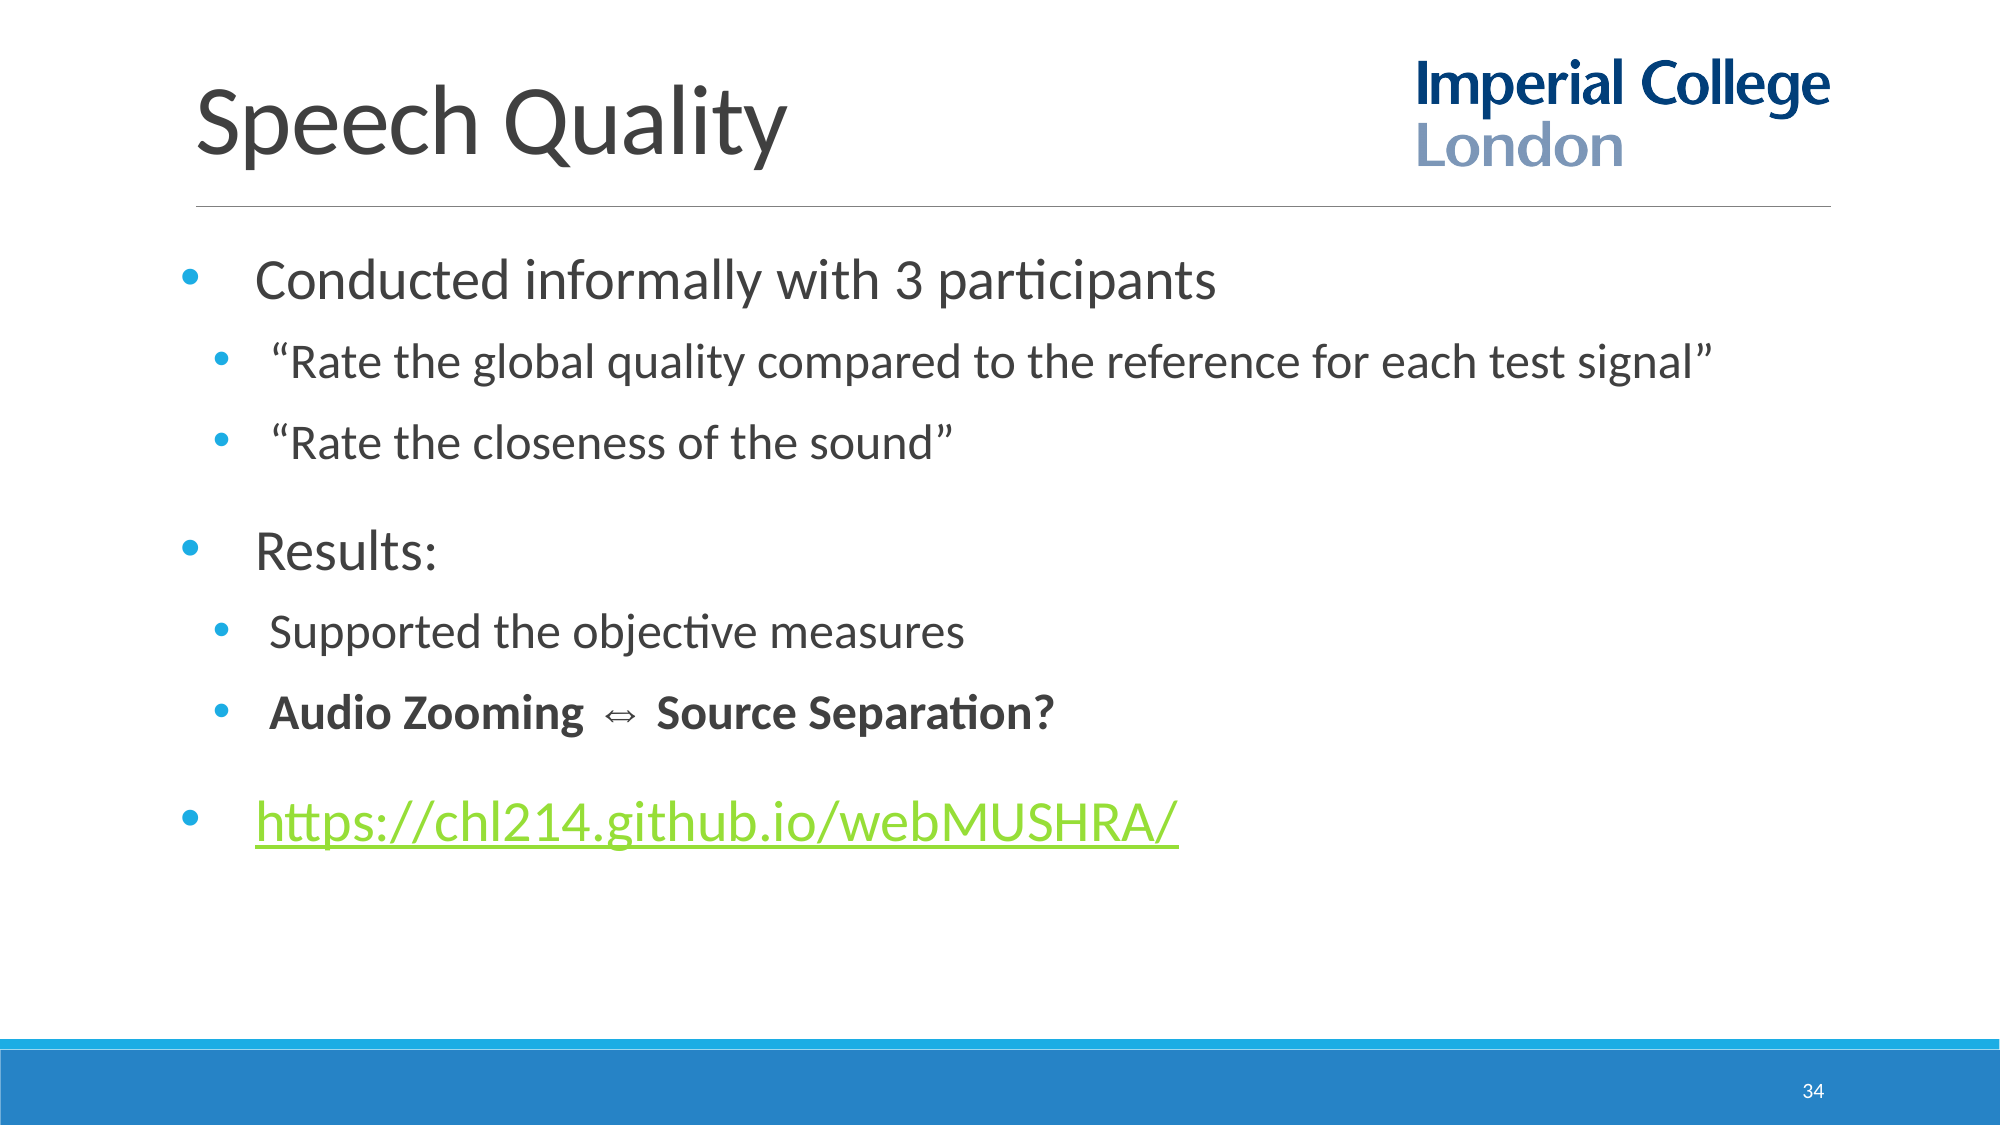

# Speech Quality
Conducted informally with 3 participants
“Rate the global quality compared to the reference for each test signal”
“Rate the closeness of the sound”
Results:
Supported the objective measures
Audio Zooming ⇔ Source Separation?
https://chl214.github.io/webMUSHRA/

34